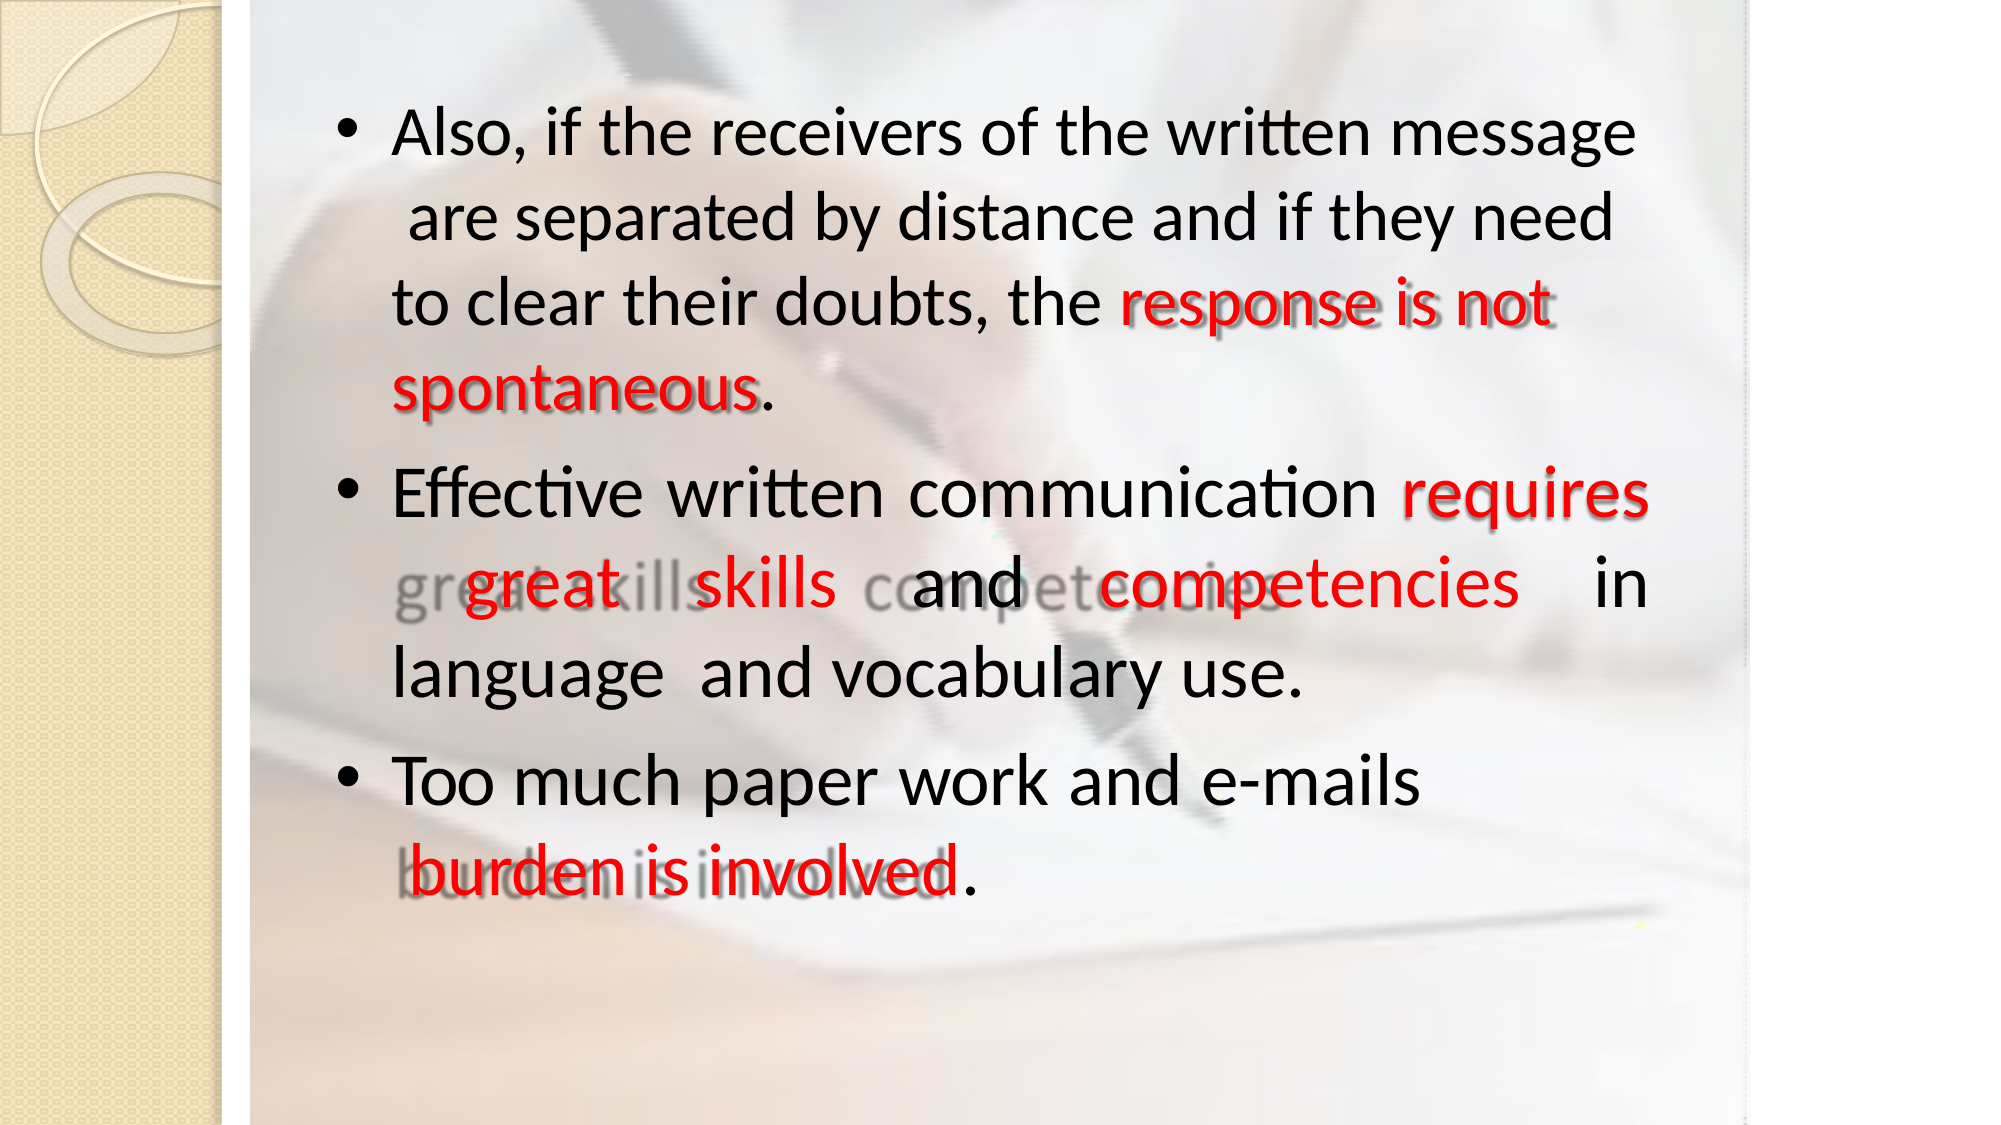

Also, if the receivers of the written message  are separated by distance and if they need  to clear their doubts, the response is not  spontaneous.
Effective written communication requires  great skills and competencies in language  and vocabulary use.
Too much paper work and e-mails  burden is involved.